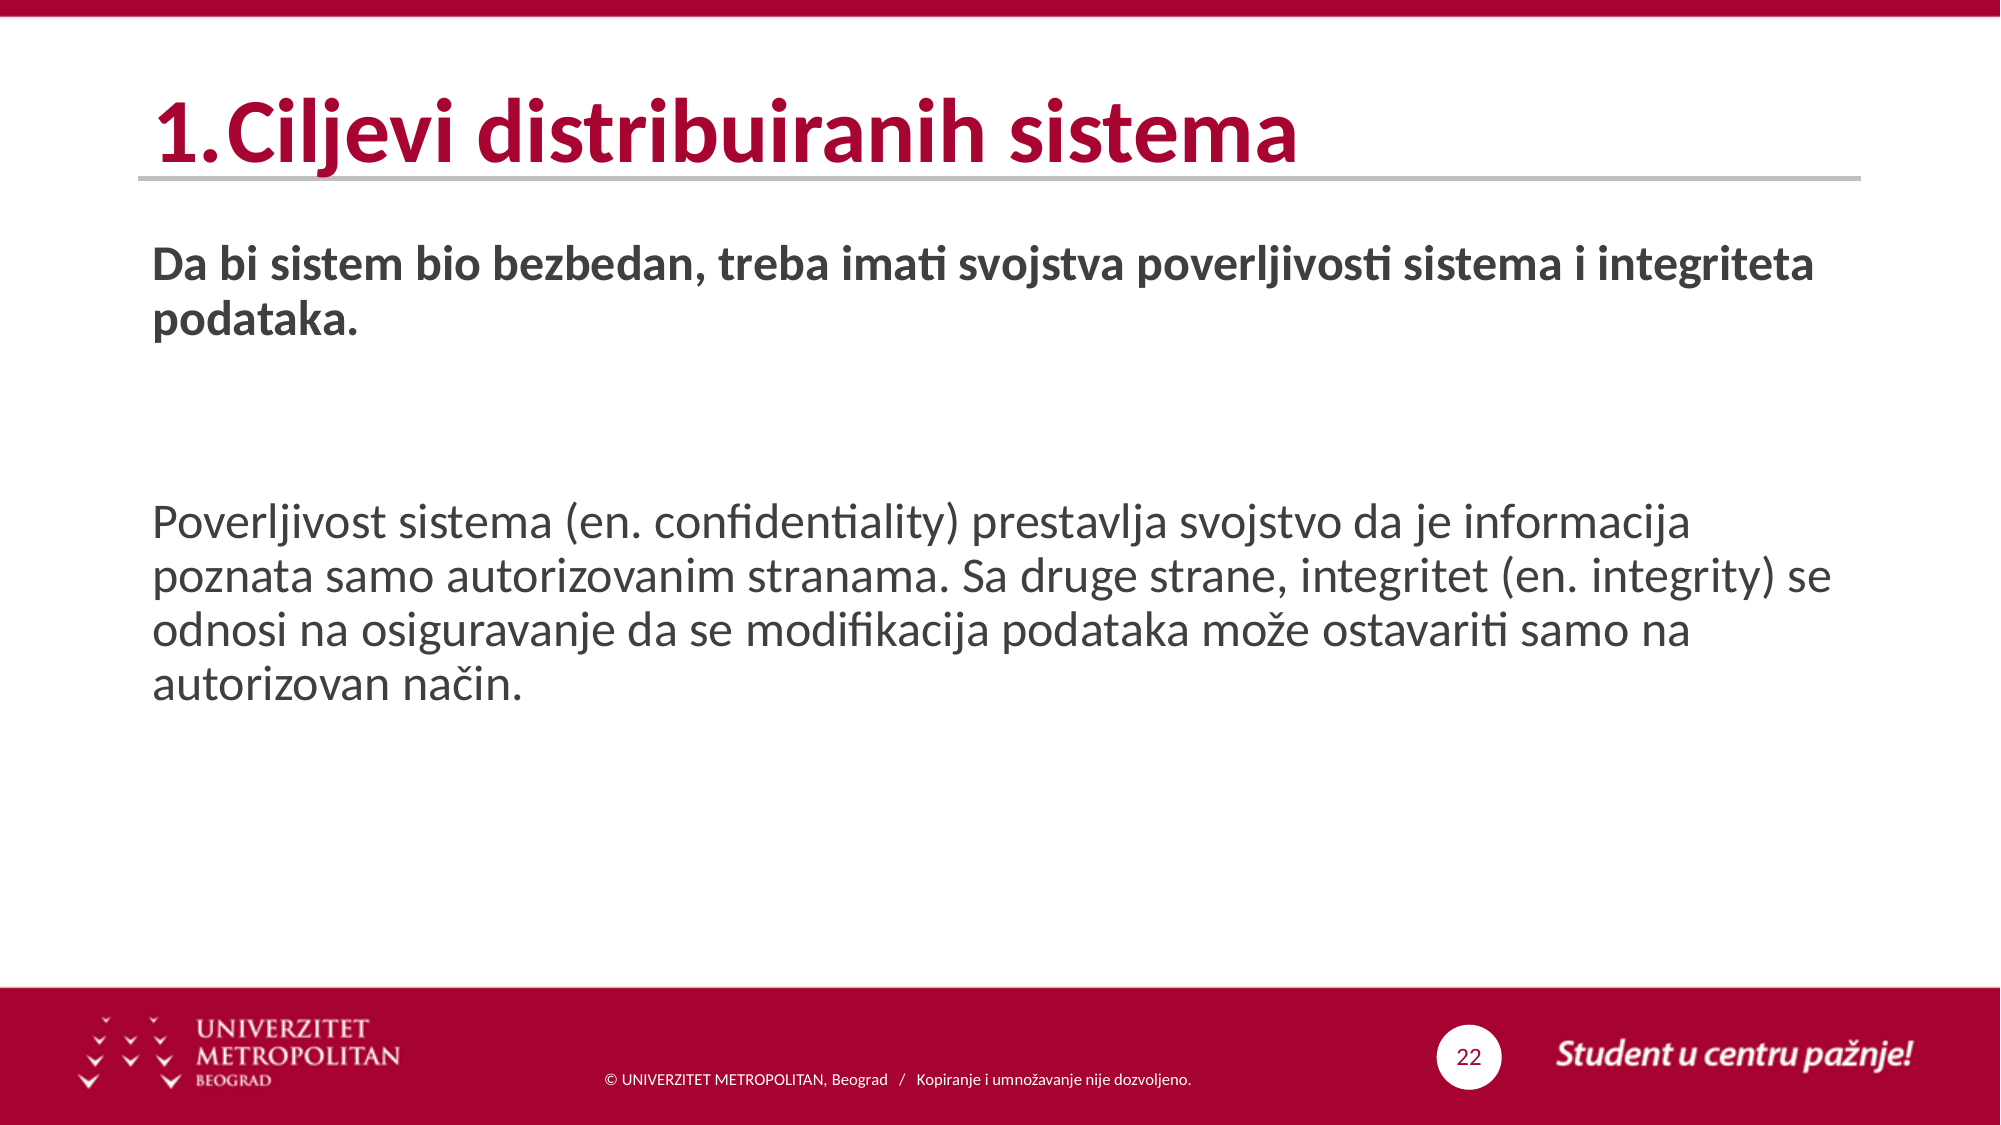

# Ciljevi distribuiranih sistema
Da bi sistem bio bezbedan, treba imati svojstva poverljivosti sistema i integriteta podataka.

Poverljivost sistema (en. confidentiality) prestavlja svojstvo da je informacija poznata samo autorizovanim stranama. Sa druge strane, integritet (en. integrity) se odnosi na osiguravanje da se modifikacija podataka može ostavariti samo na autorizovan način.